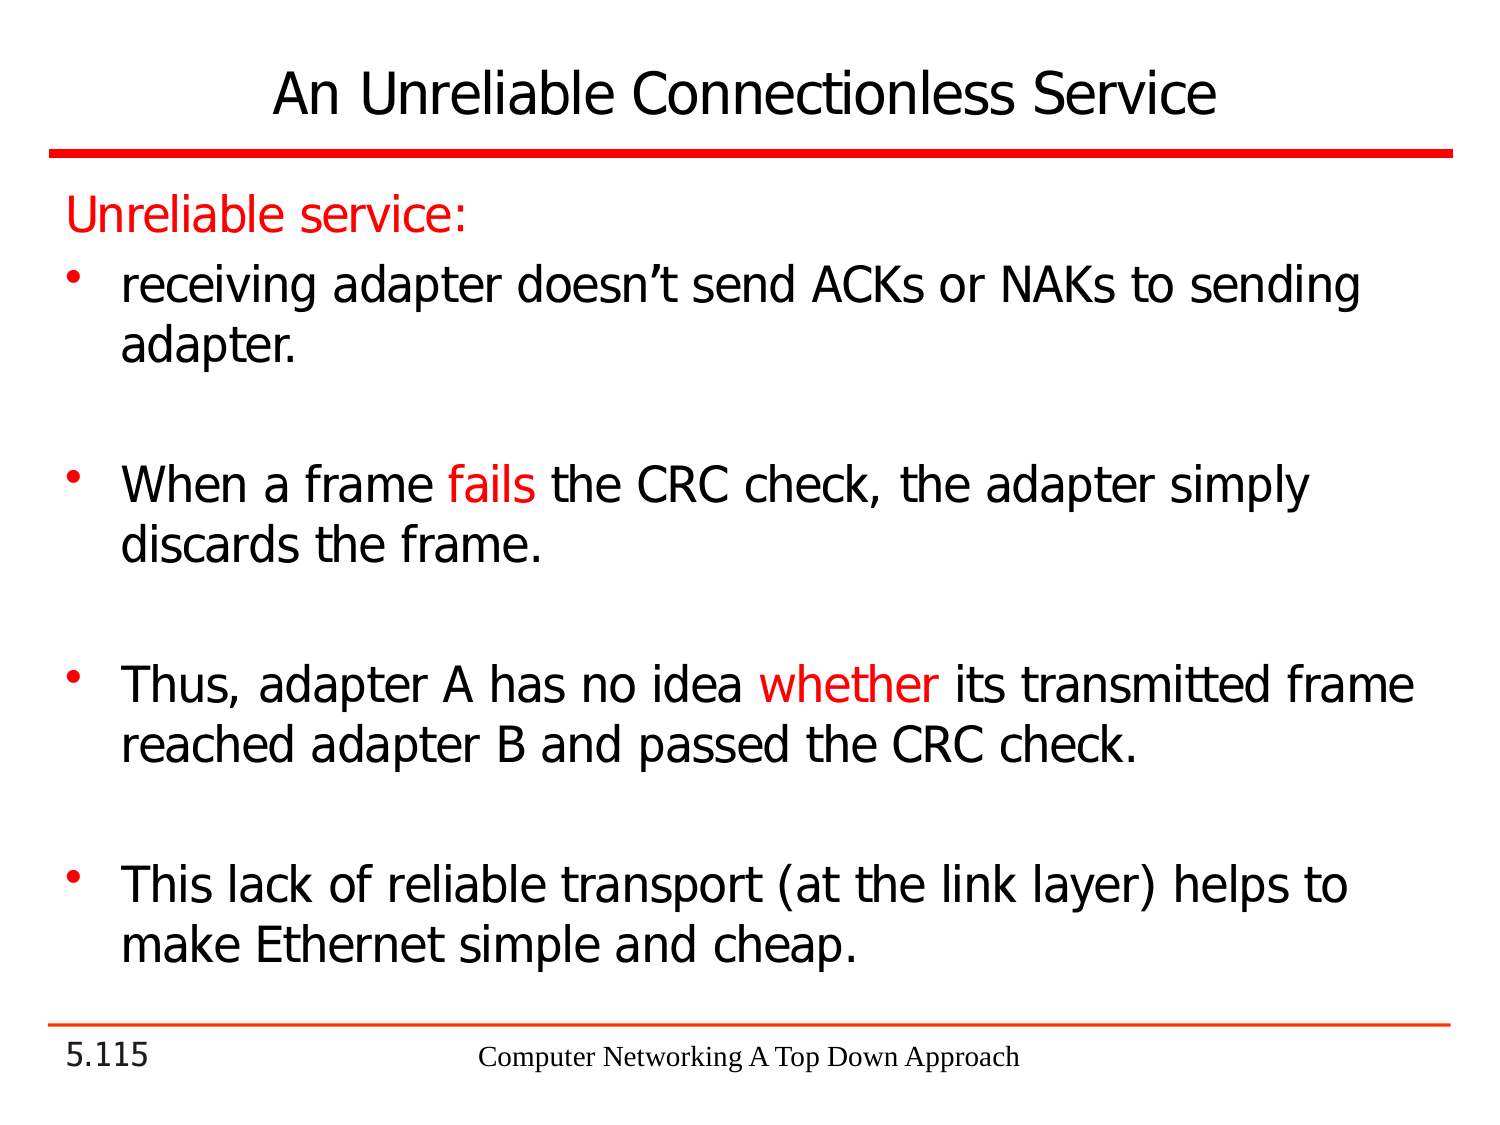

# An Unreliable Connectionless Service
Unreliable service:
receiving adapter doesn’t send ACKs or NAKs to sending adapter.

When a frame fails the CRC check, the adapter simply discards the frame.

Thus, adapter A has no idea whether its transmitted frame reached adapter B and passed the CRC check.

This lack of reliable transport (at the link layer) helps to make Ethernet simple and cheap.